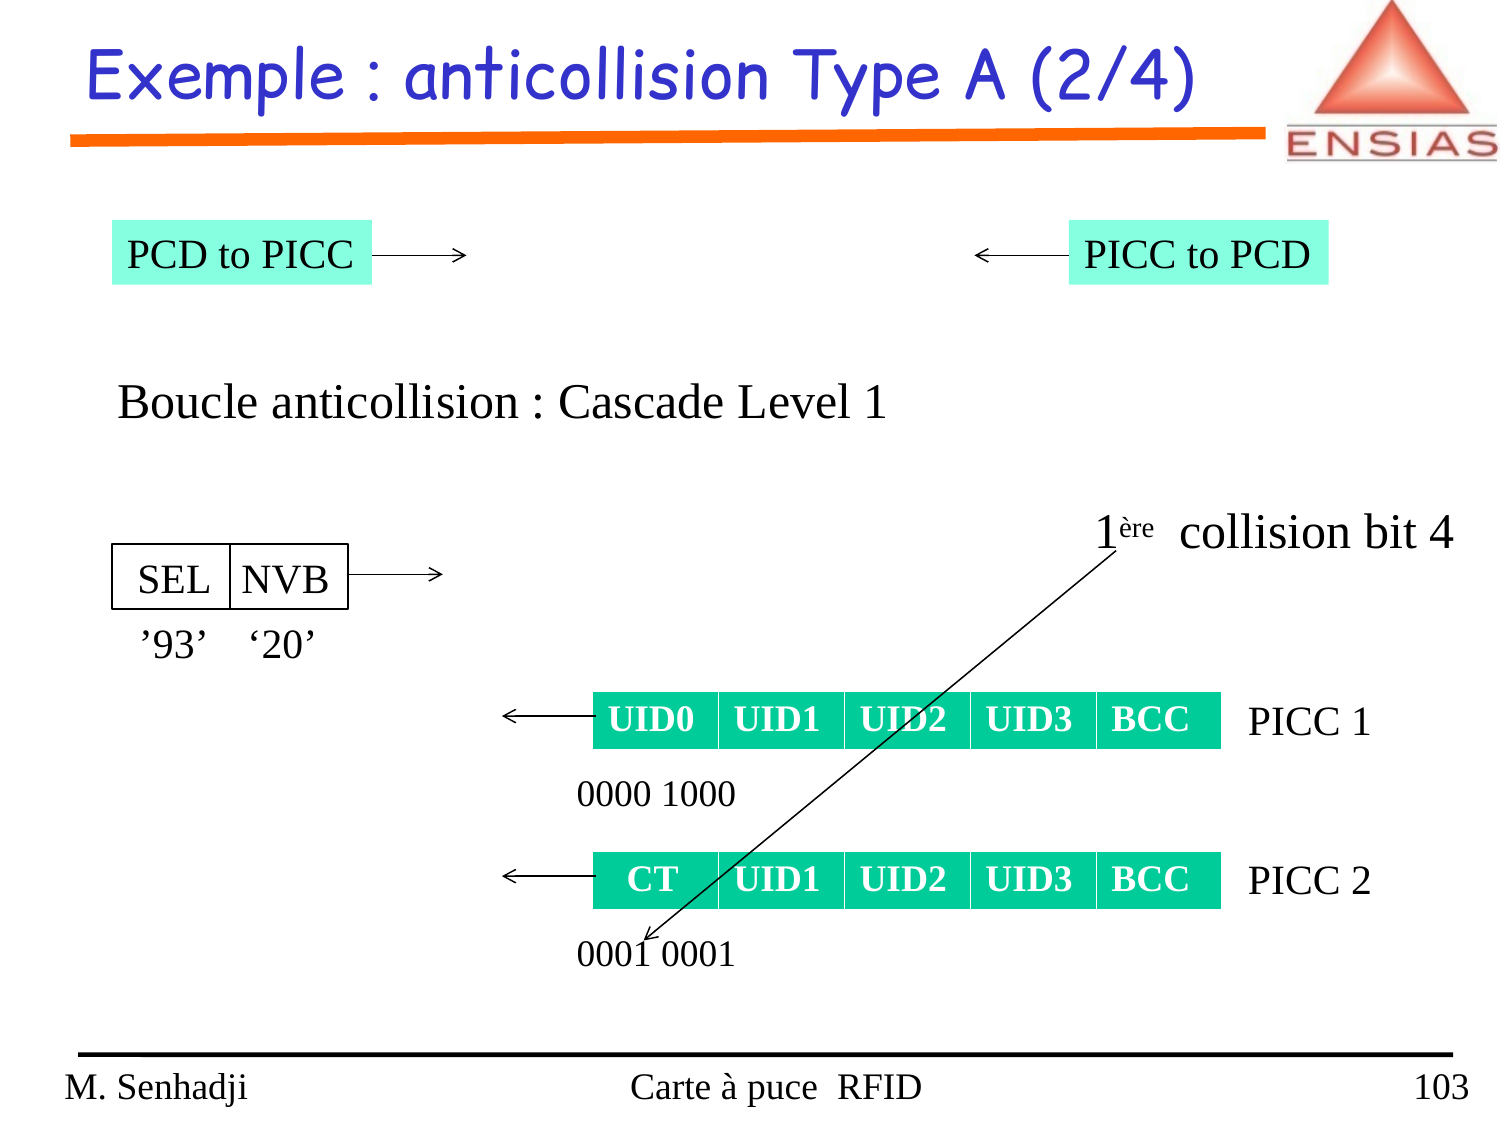

Exemple : anticollision Type A (2/4)
PCD to PICC
PICC to PCD
Boucle anticollision : Cascade Level 1
1ère  collision bit 4
 SEL   NVB
’93’    ‘20’
PICC 1
| UID0 | UID1 | UID2 | UID3 | BCC |
| --- | --- | --- | --- | --- |
0000 1000
PICC 2
| CT | UID1 | UID2 | UID3 | BCC |
| --- | --- | --- | --- | --- |
0001 0001